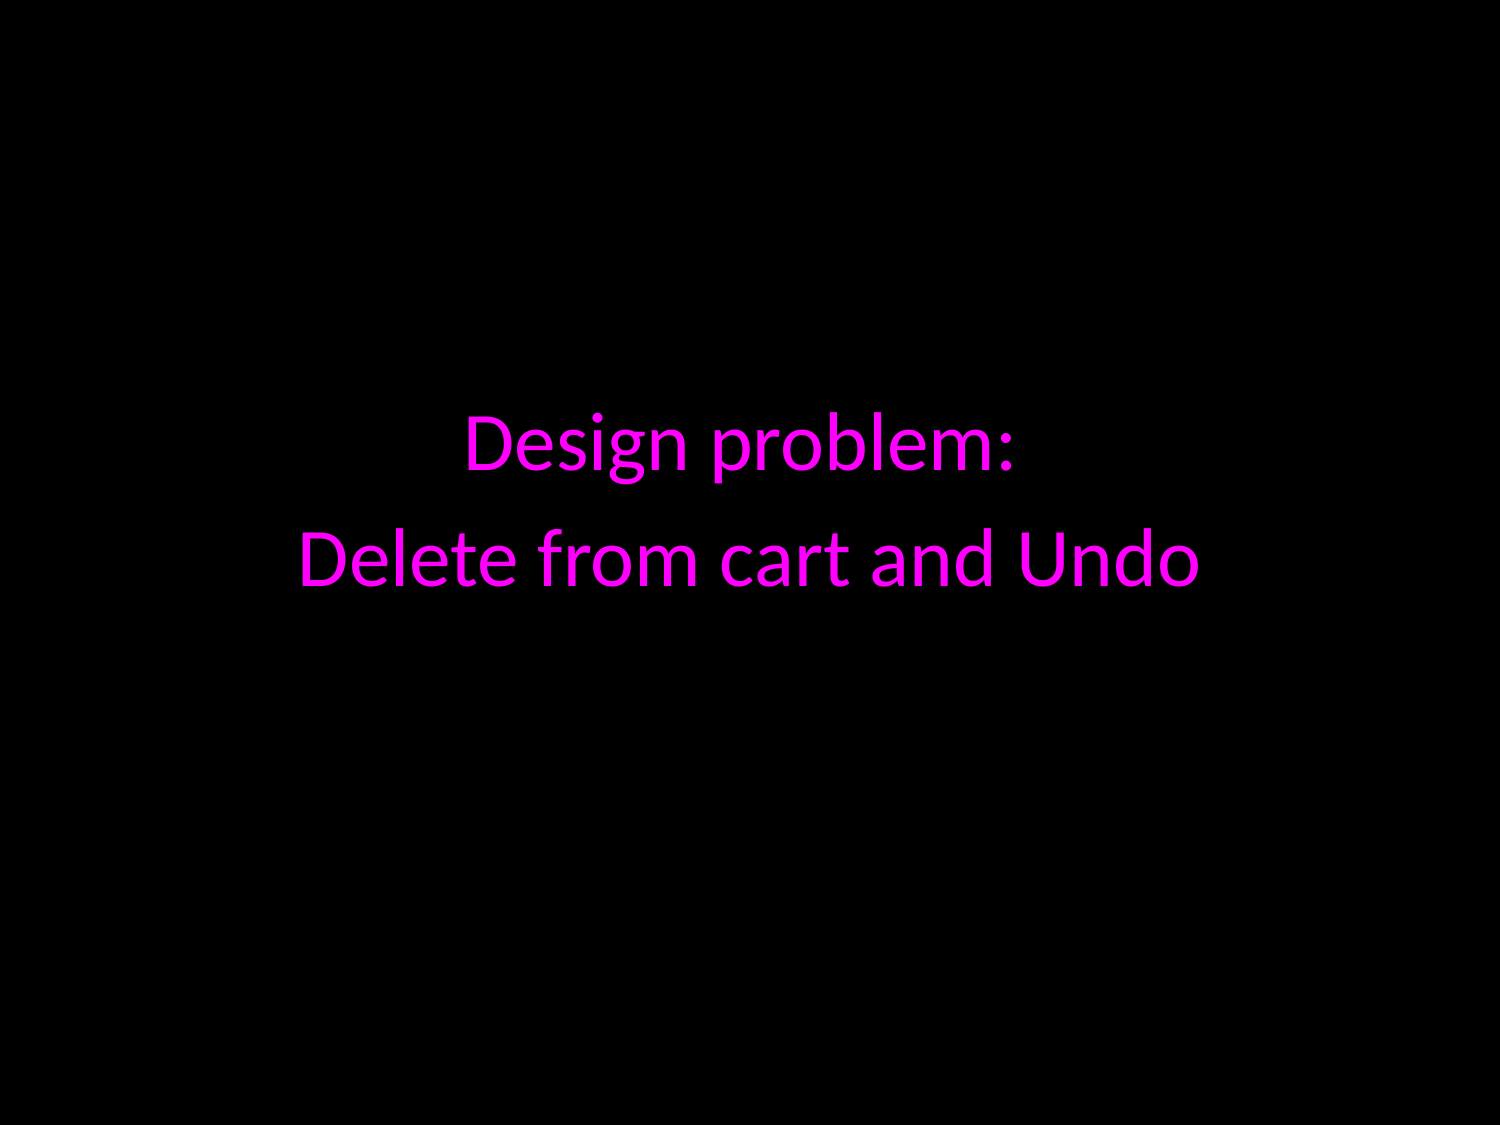

Design problem:
Delete from cart and Undo